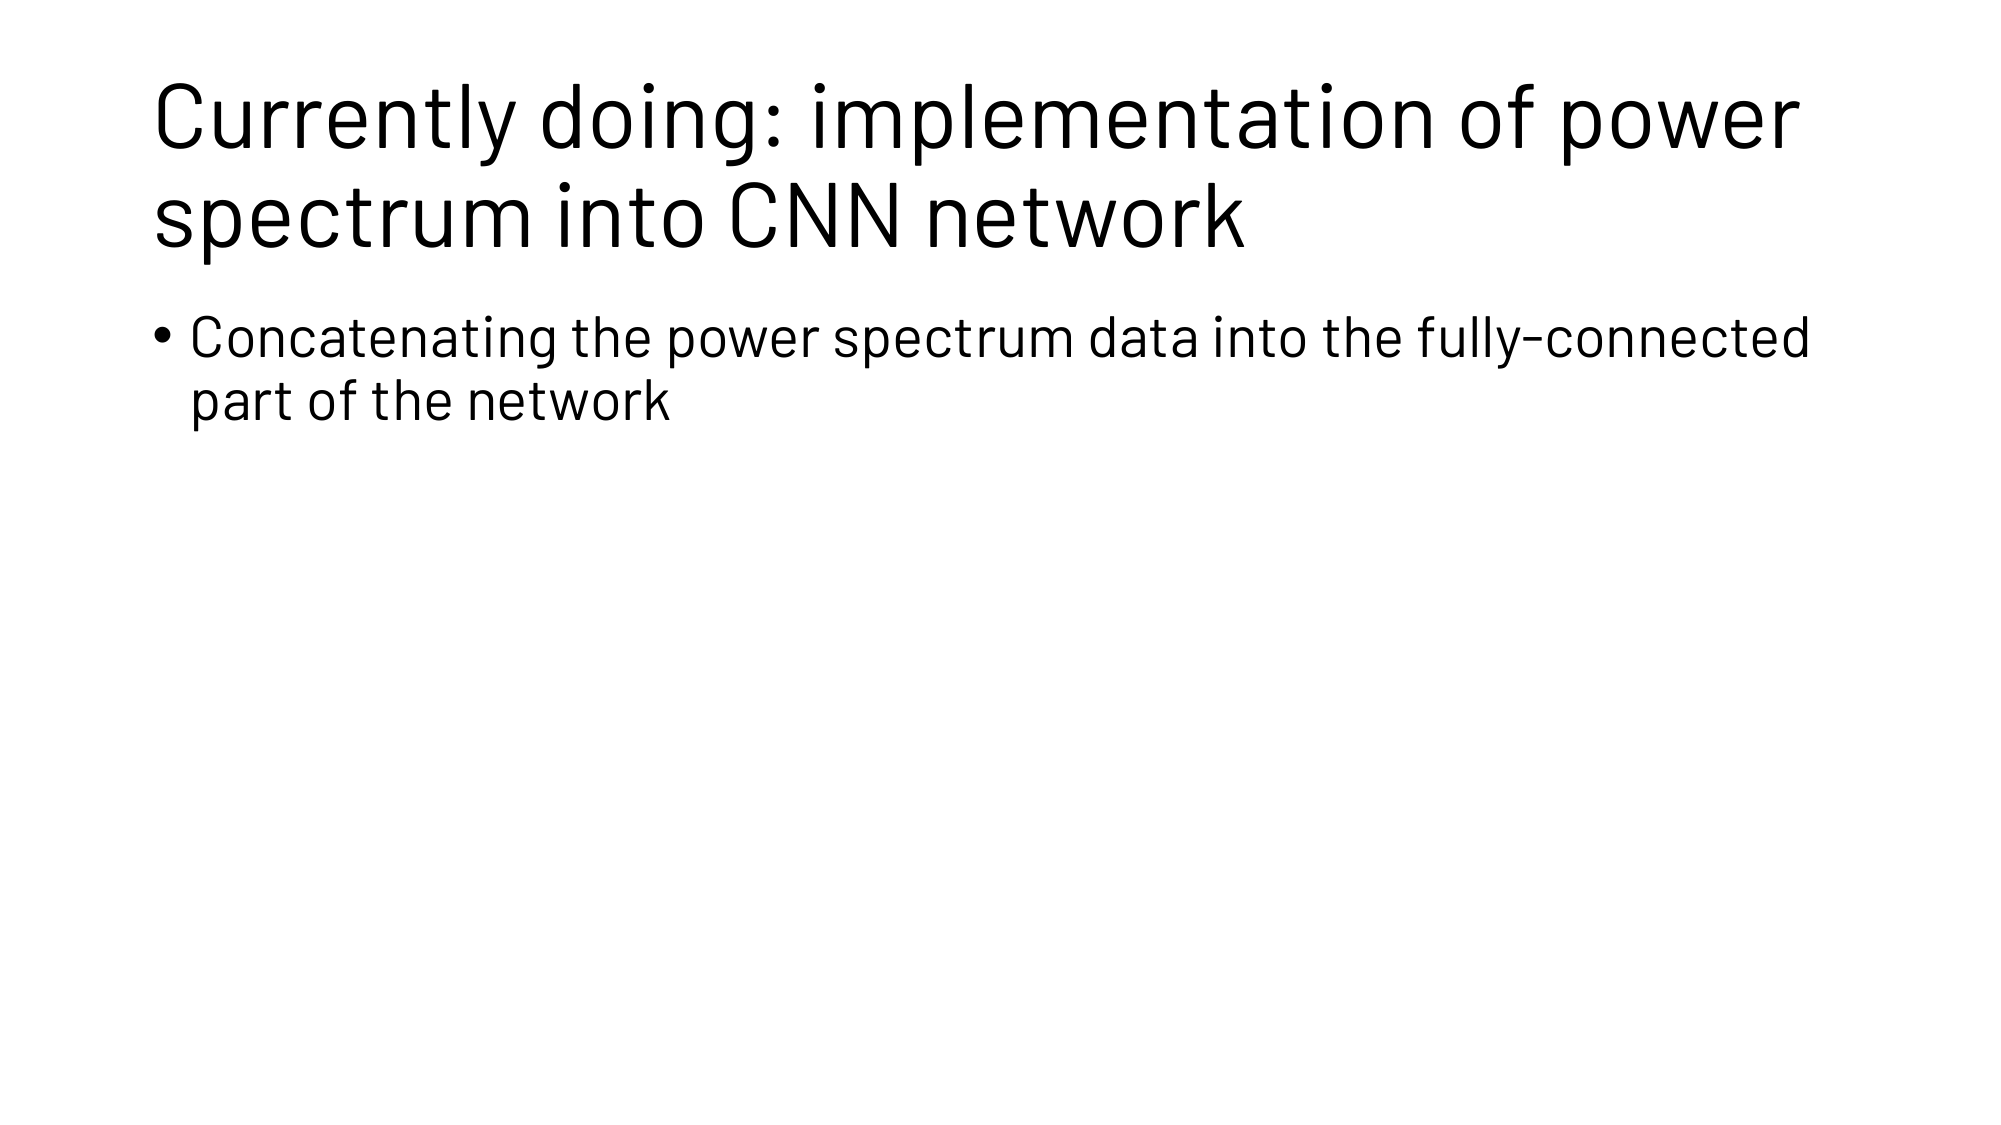

# Currently doing: implementation of power spectrum into CNN network
Concatenating the power spectrum data into the fully-connected part of the network